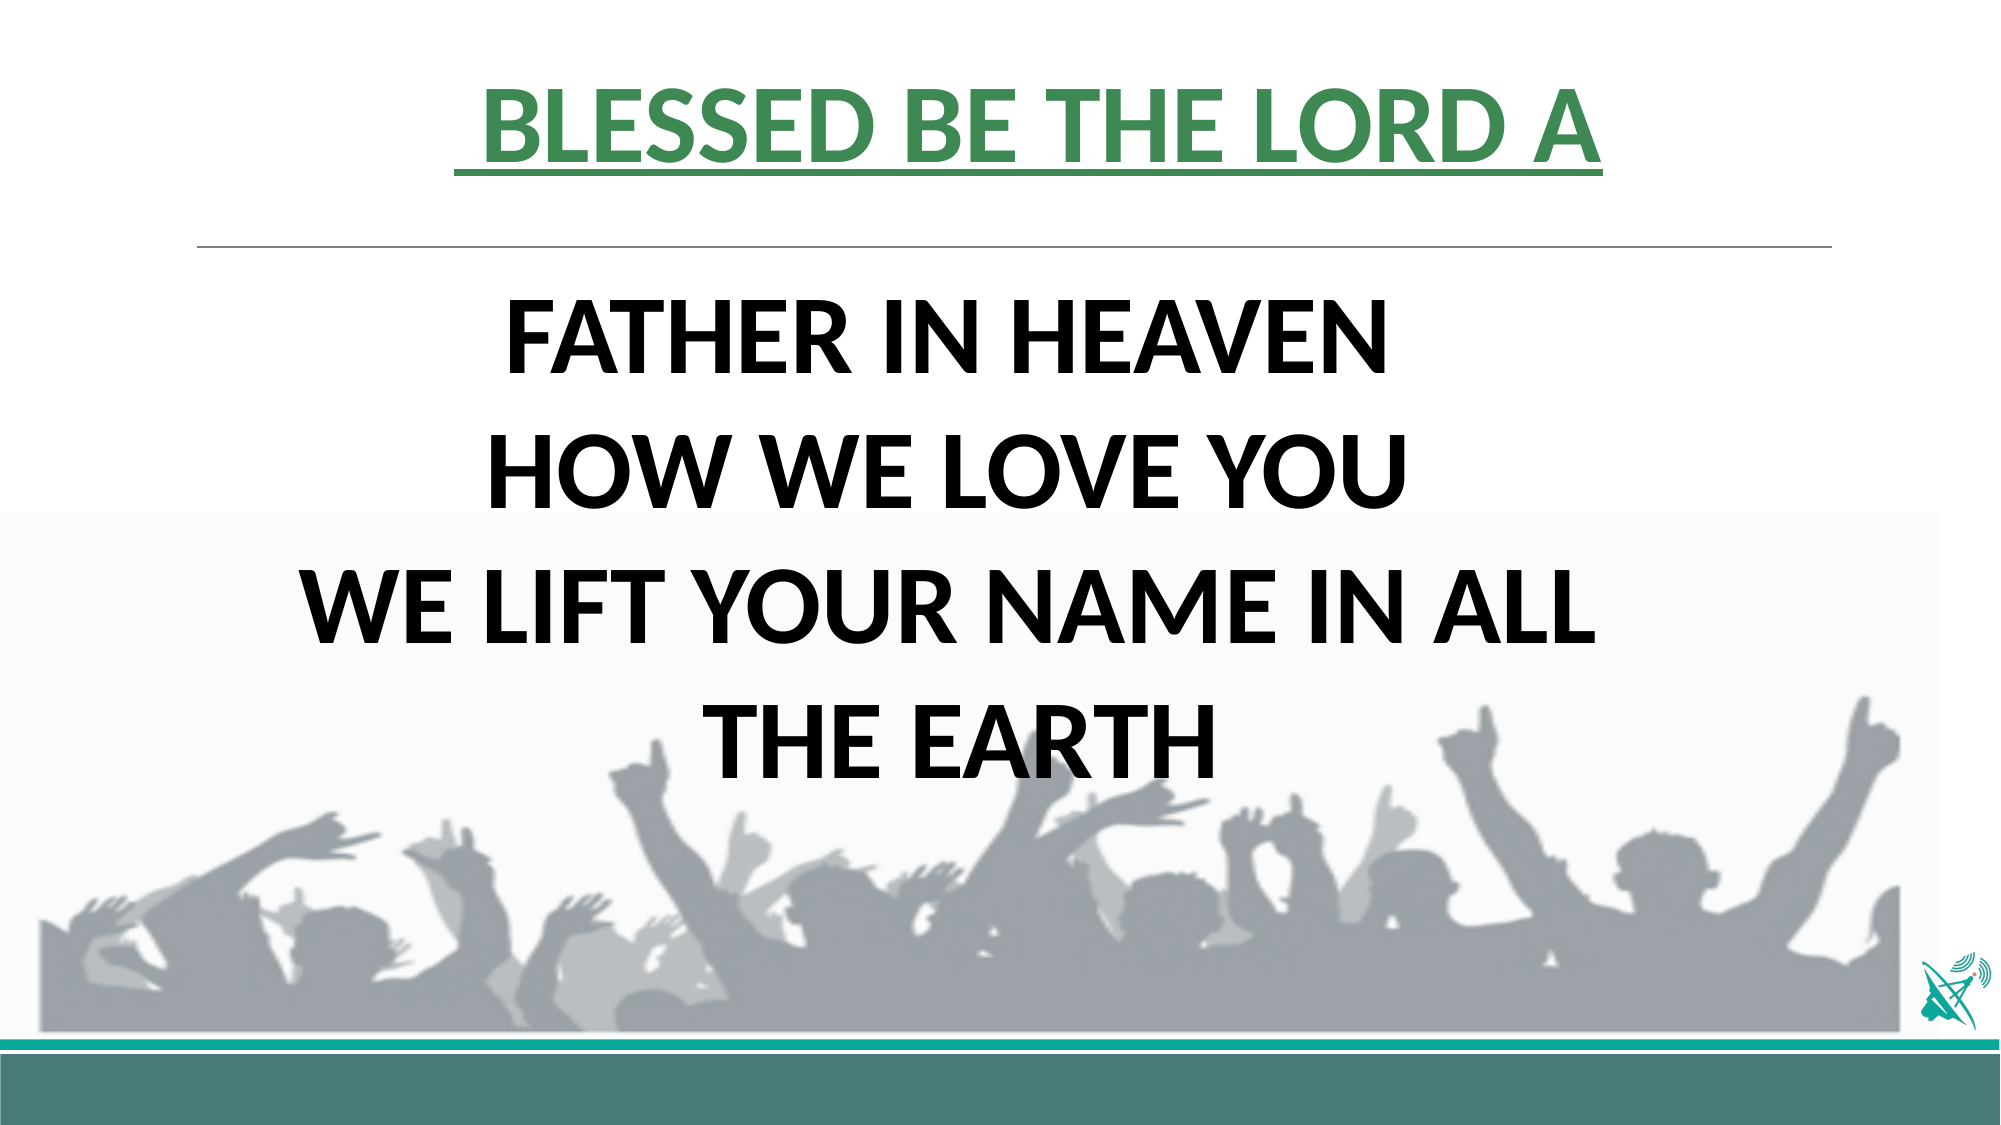

# BLESSED BE THE LORD A
FATHER IN HEAVEN
HOW WE LOVE YOU
WE LIFT YOUR NAME IN ALL
THE EARTH